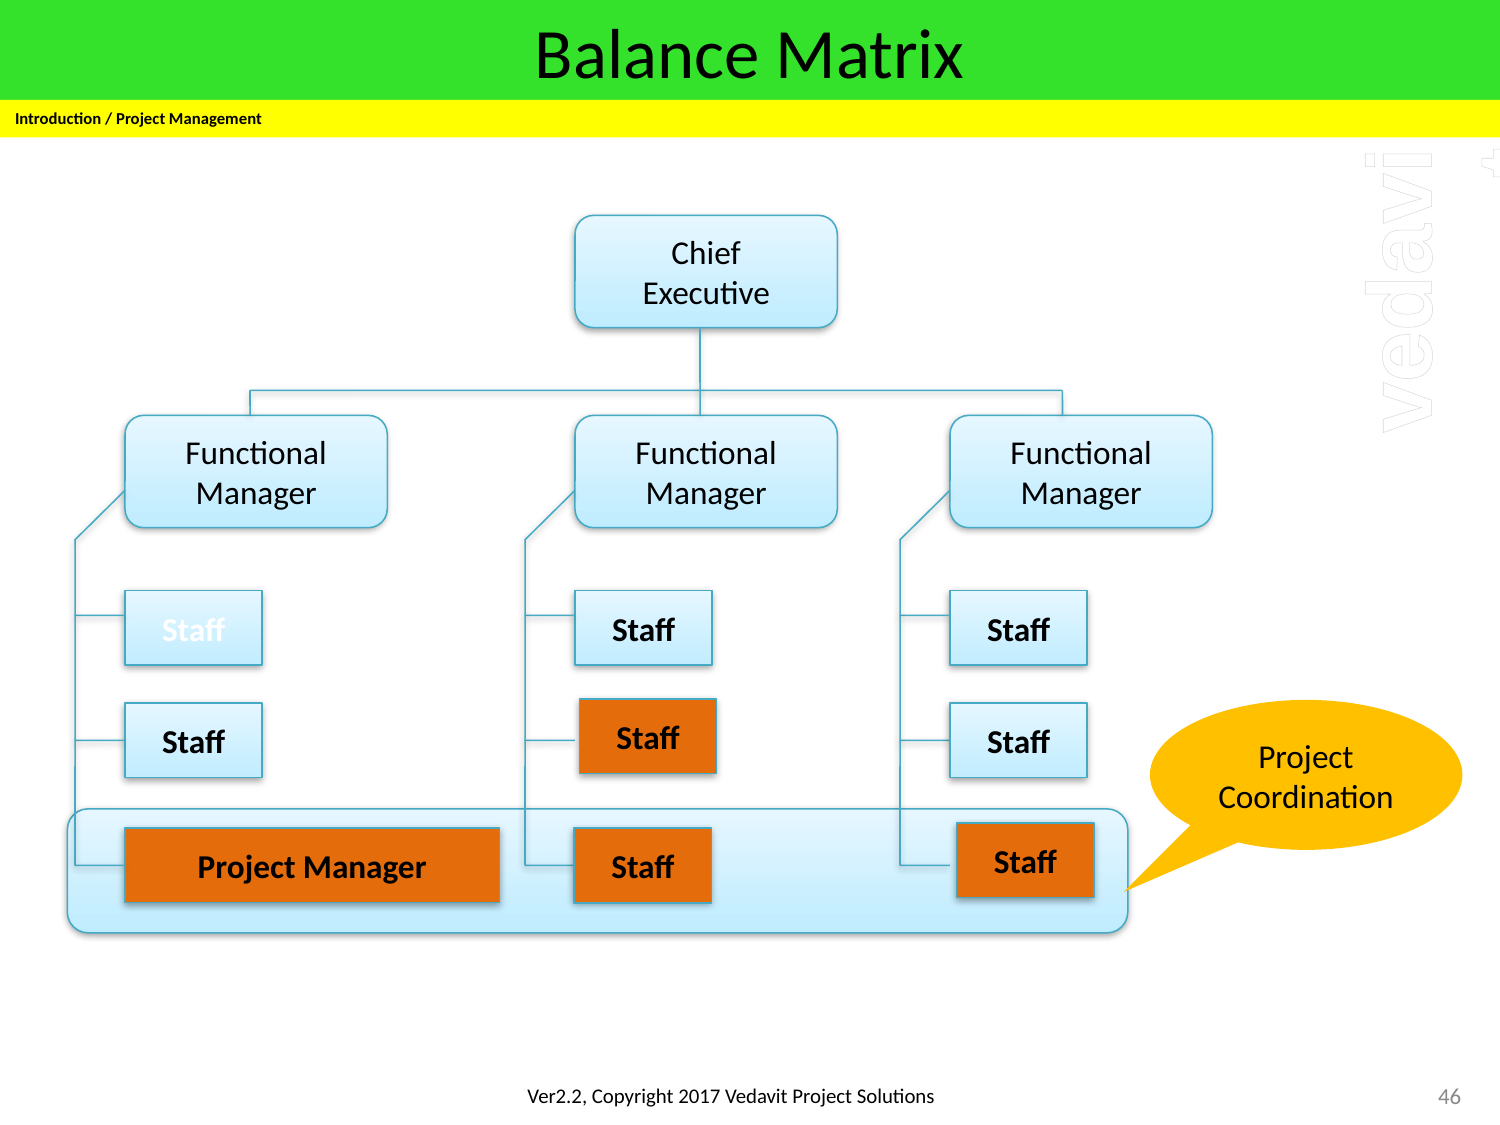

# Balance Matrix
Introduction / Project Management

Chief
Executive

Functional
Manager
Functional
Manager

Functional
Manager

Staff
Staff
Staff
Staff
Staff

Project Manager
Staff
Staff
Staff
Project Coordination
46